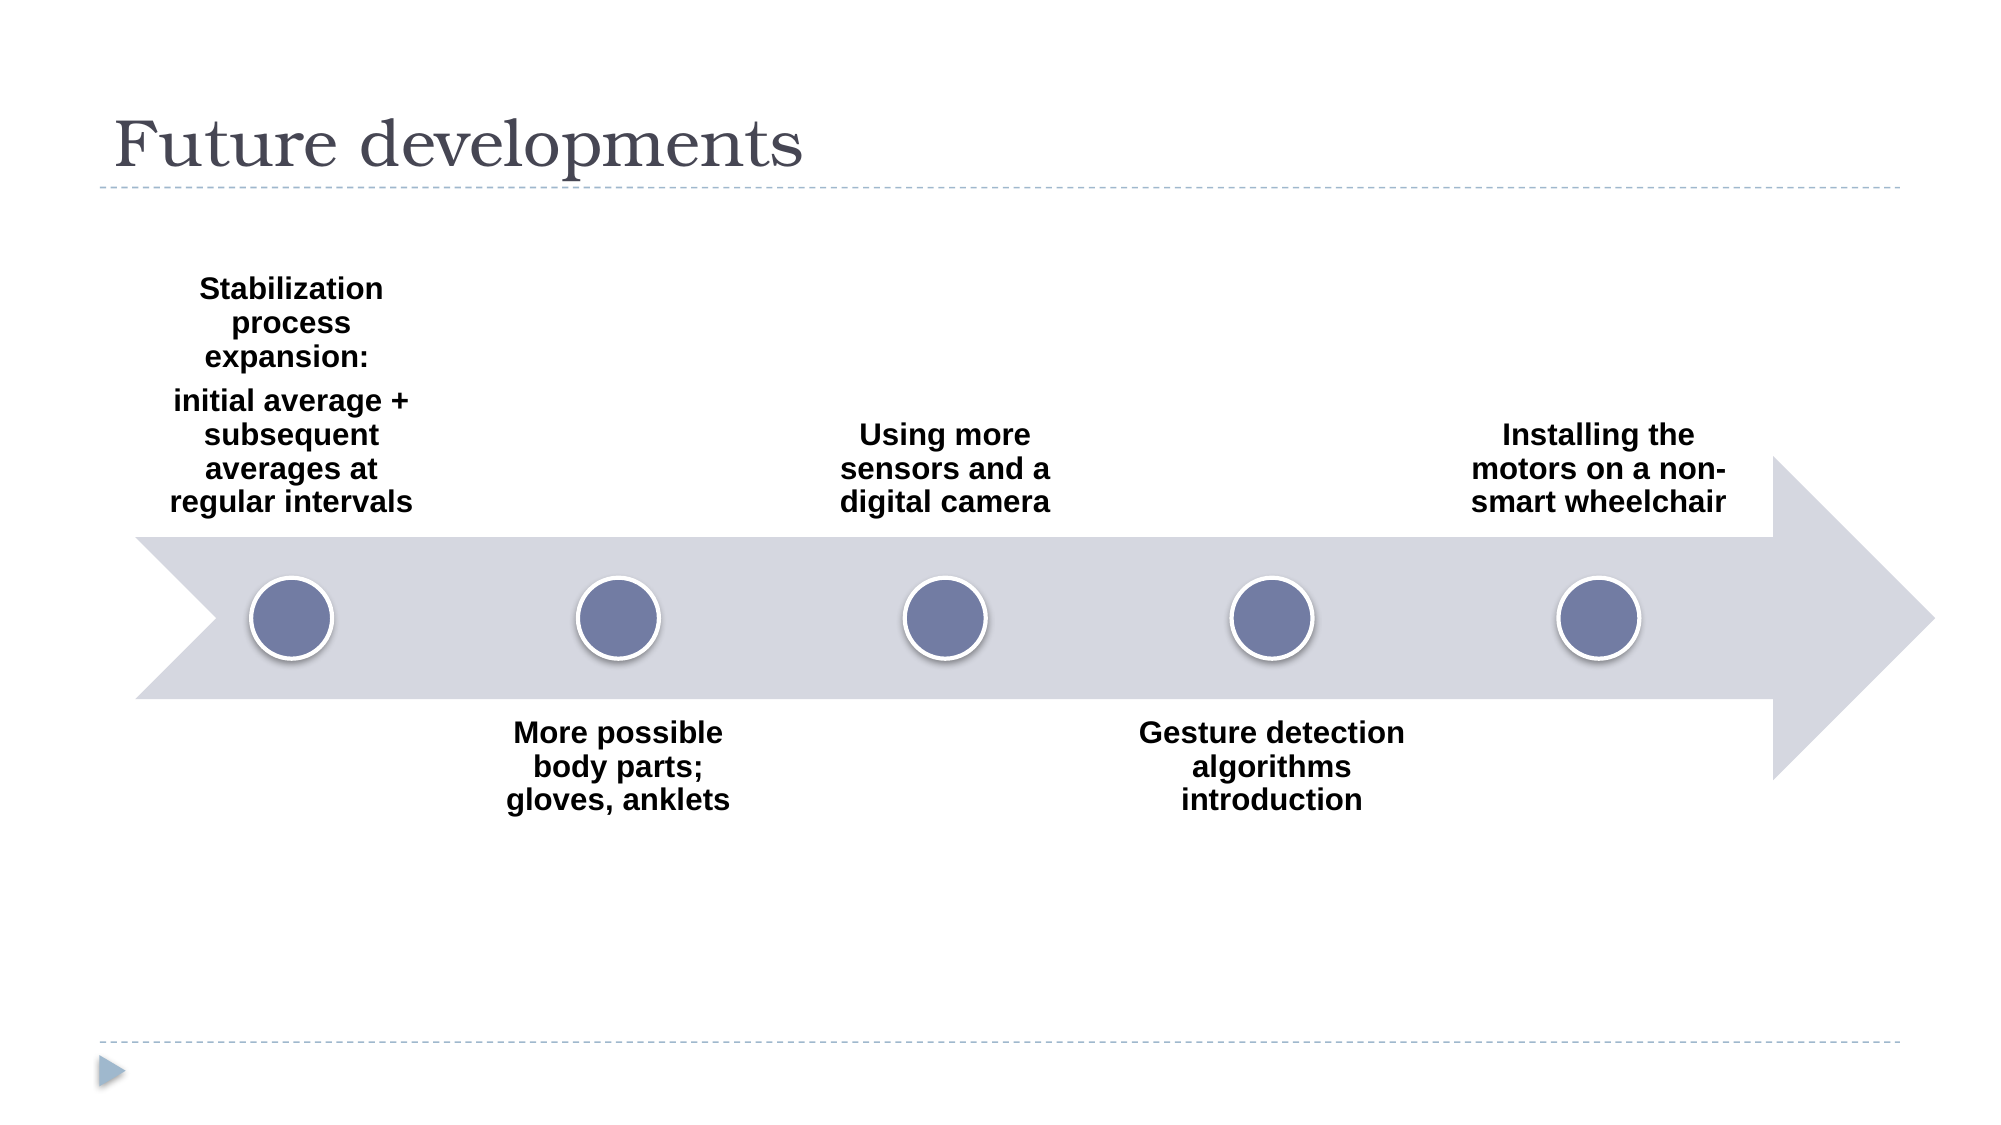

# Future developments
Stabilization process expansion:
initial average + subsequent averages at regular intervals
More possible body parts; gloves, anklets
Using more sensors and a digital camera
Gesture detection algorithms introduction
Installing the motors on a non-smart wheelchair